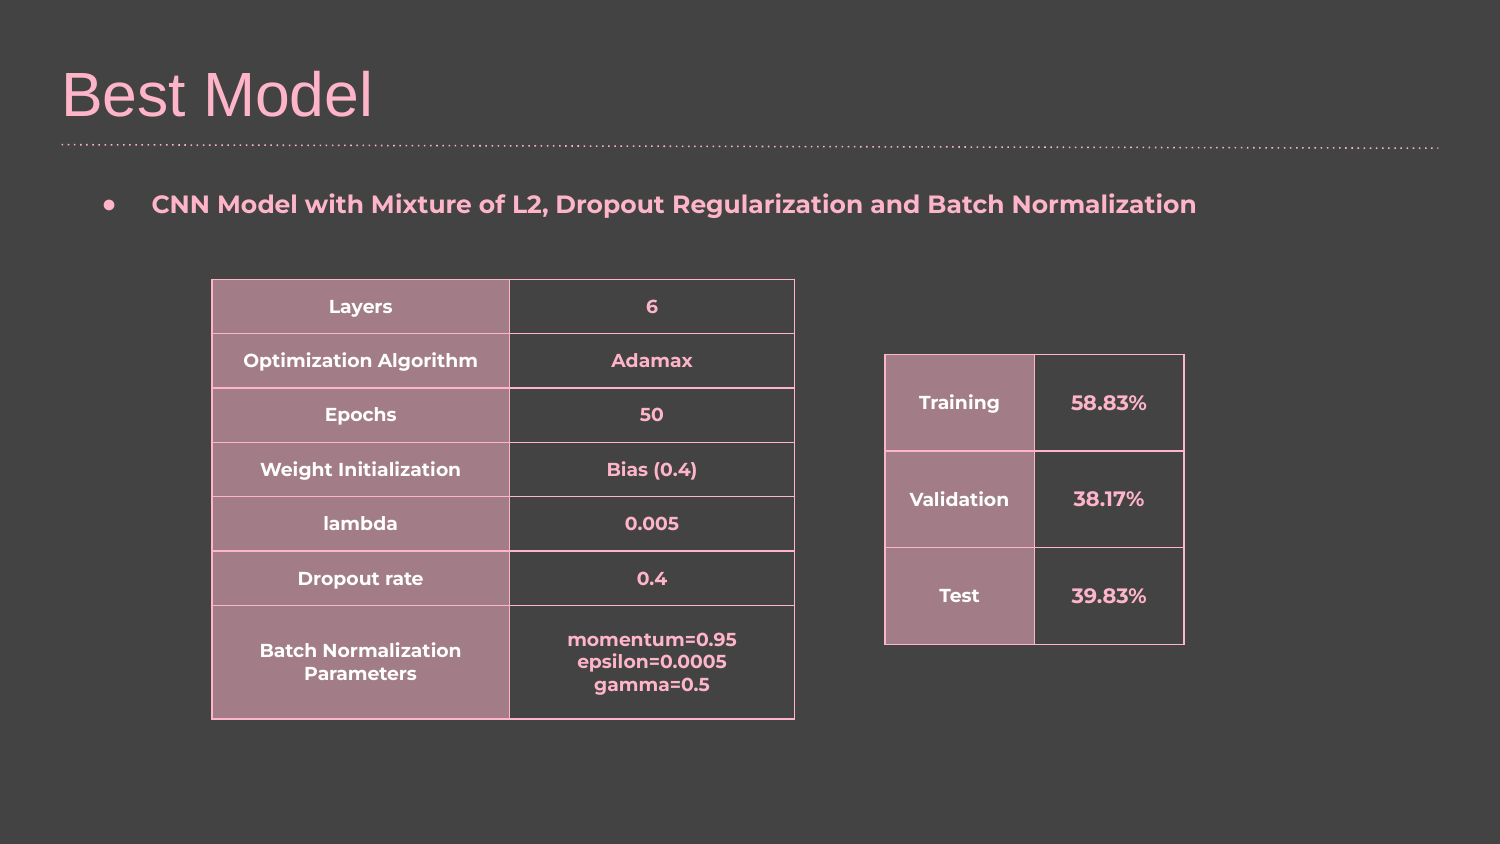

Best Model
CNN Model with Mixture of L2, Dropout Regularization and Batch Normalization
| Layers | 6 |
| --- | --- |
| Optimization Algorithm | Adamax |
| Epochs | 50 |
| Weight Initialization | Bias (0.4) |
| lambda | 0.005 |
| Dropout rate | 0.4 |
| Batch Normalization Parameters | momentum=0.95 epsilon=0.0005 gamma=0.5 |
| Training | 58.83% |
| --- | --- |
| Validation | 38.17% |
| Test | 39.83% |